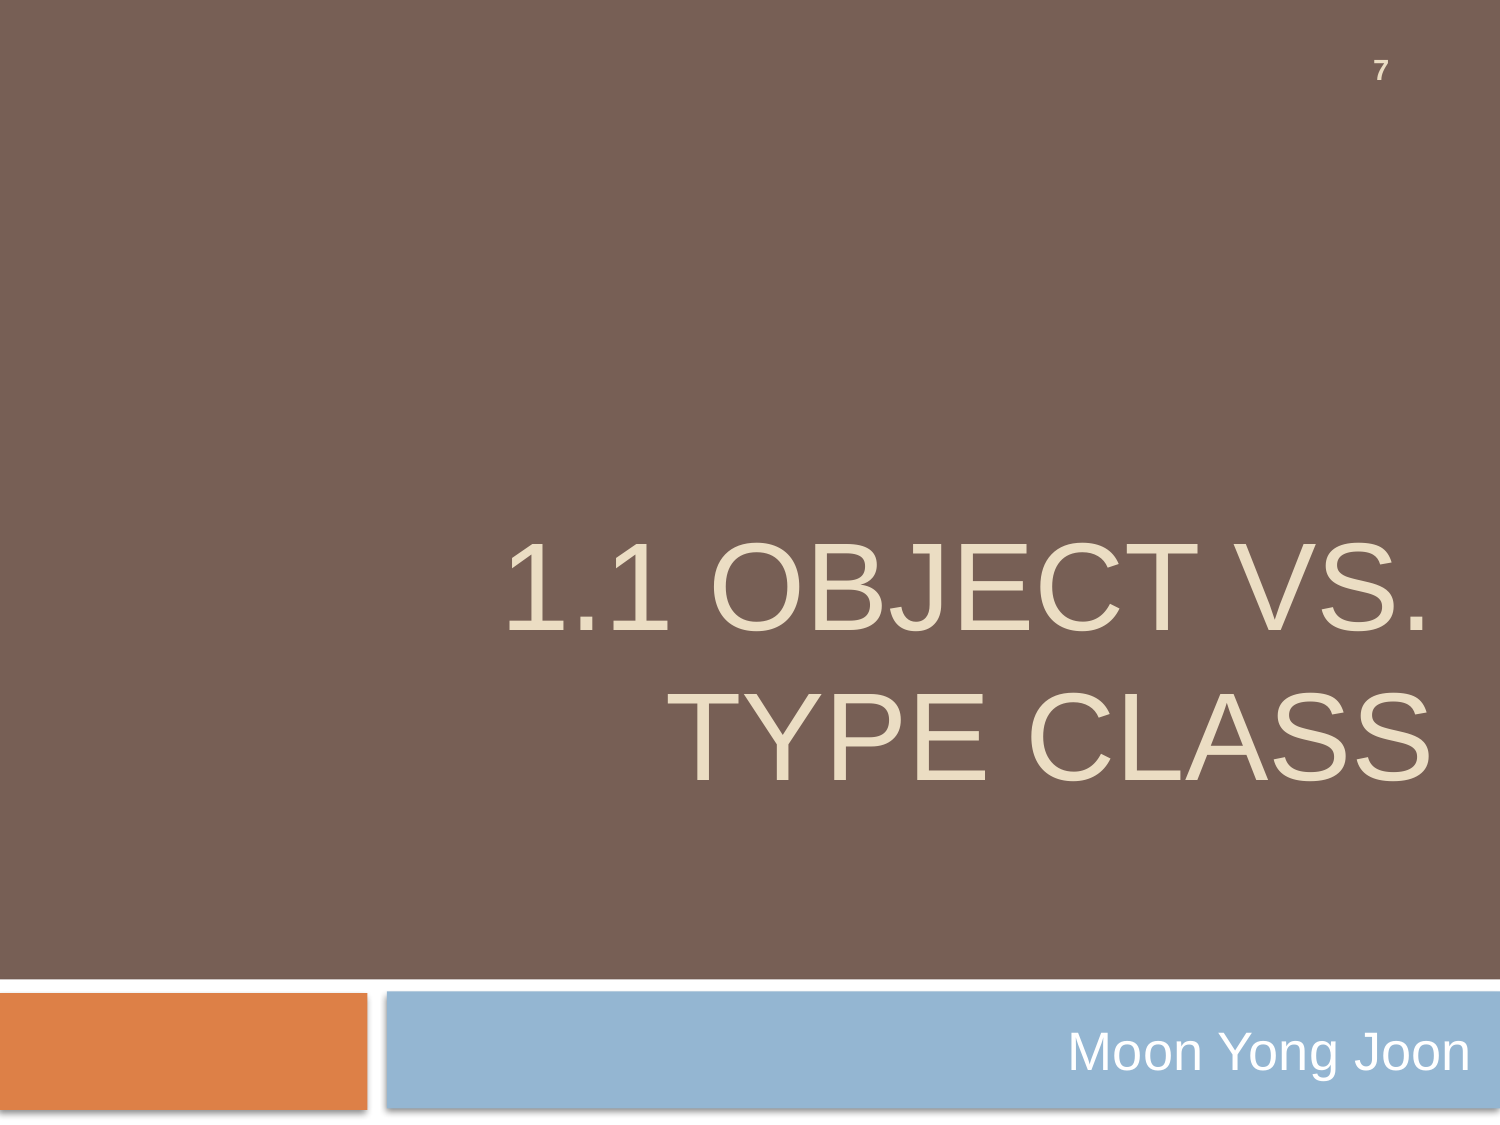

7
# 1.1 object vs. Type class
Moon Yong Joon